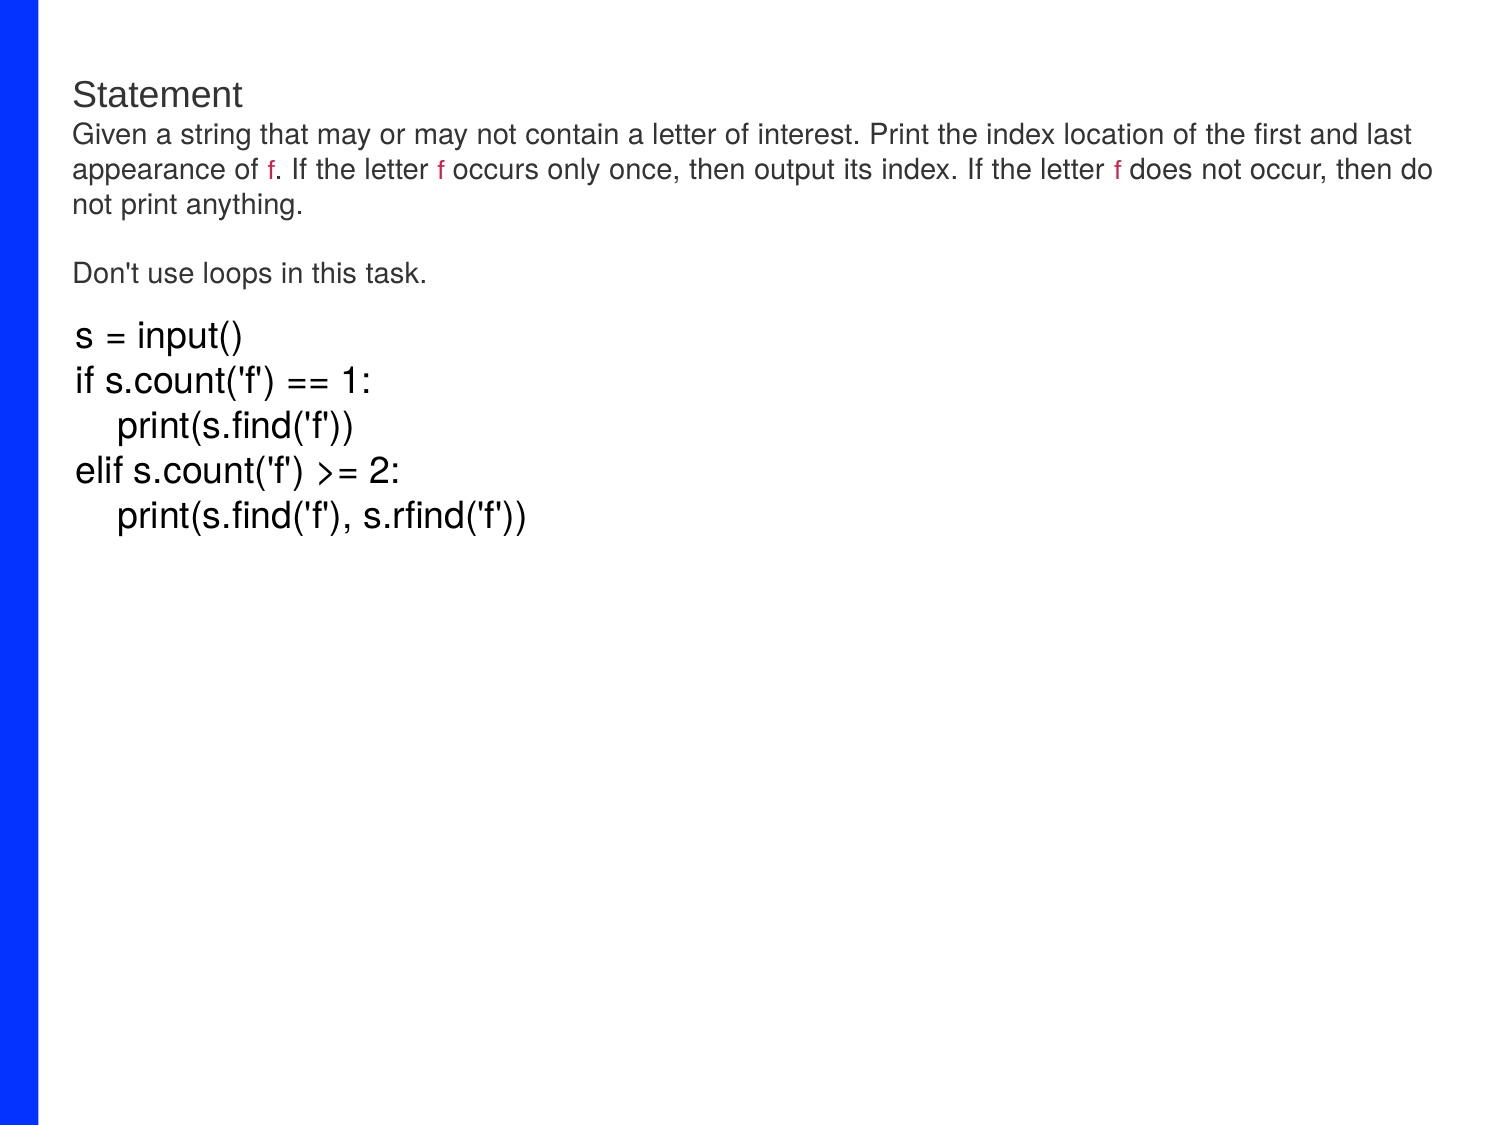

Statement
Given a string that may or may not contain a letter of interest. Print the index location of the first and last appearance of f. If the letter f occurs only once, then output its index. If the letter f does not occur, then do not print anything.

Don't use loops in this task.
s = input()
if s.count('f') == 1:
    print(s.find('f'))
elif s.count('f') >= 2:
    print(s.find('f'), s.rfind('f'))